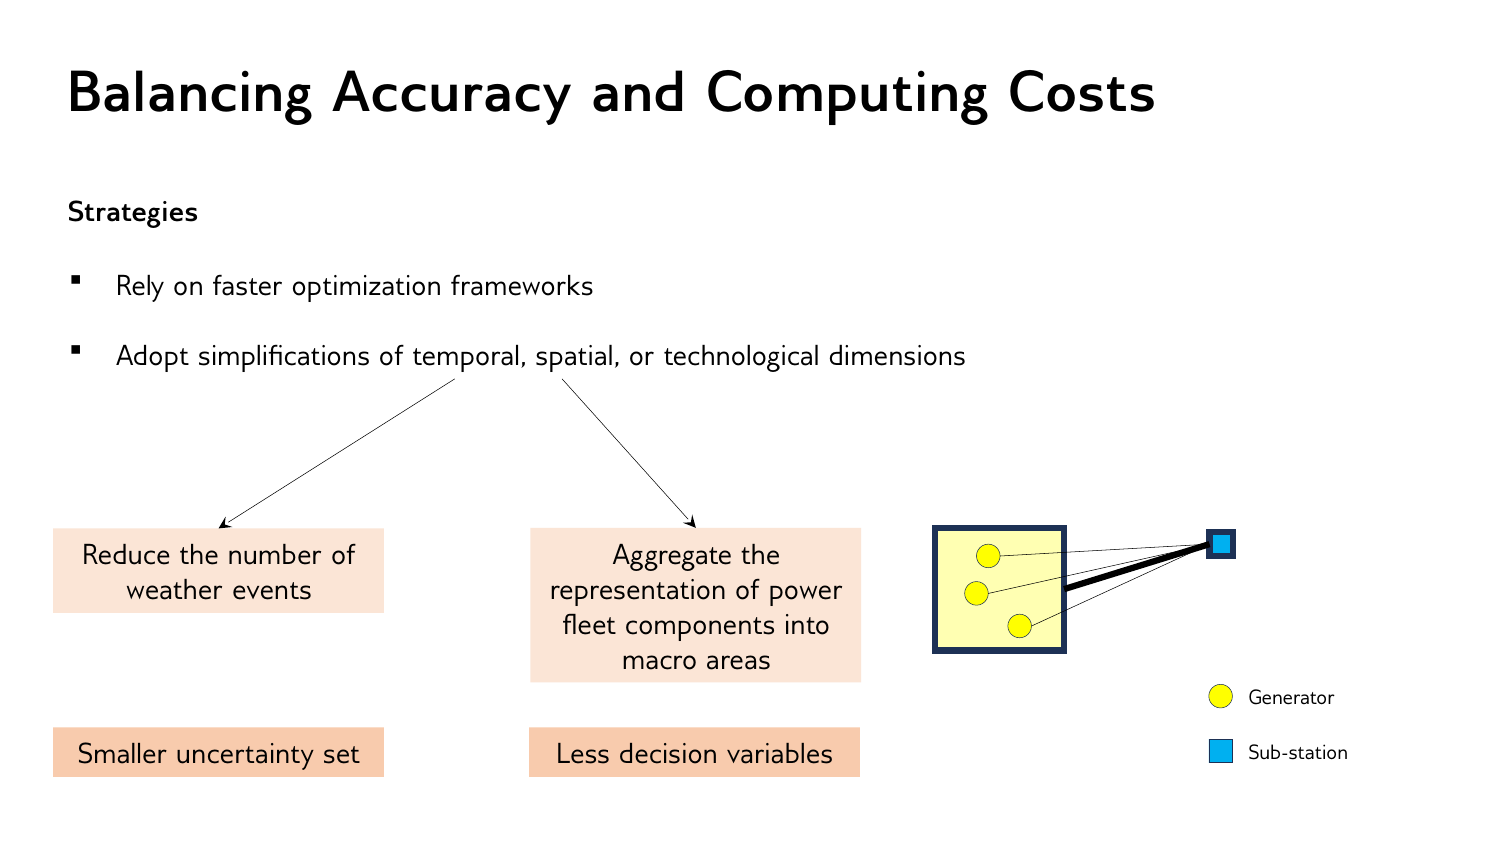

Balancing Accuracy and Computing Costs
Strategies
Rely on faster optimization frameworks

Adopt simplifications of temporal, spatial, or technological dimensions

Aggregate the representation of power fleet components into macro areas

Reduce the number of weather events

Generator

Smaller uncertainty set
Less decision variables
Sub-station